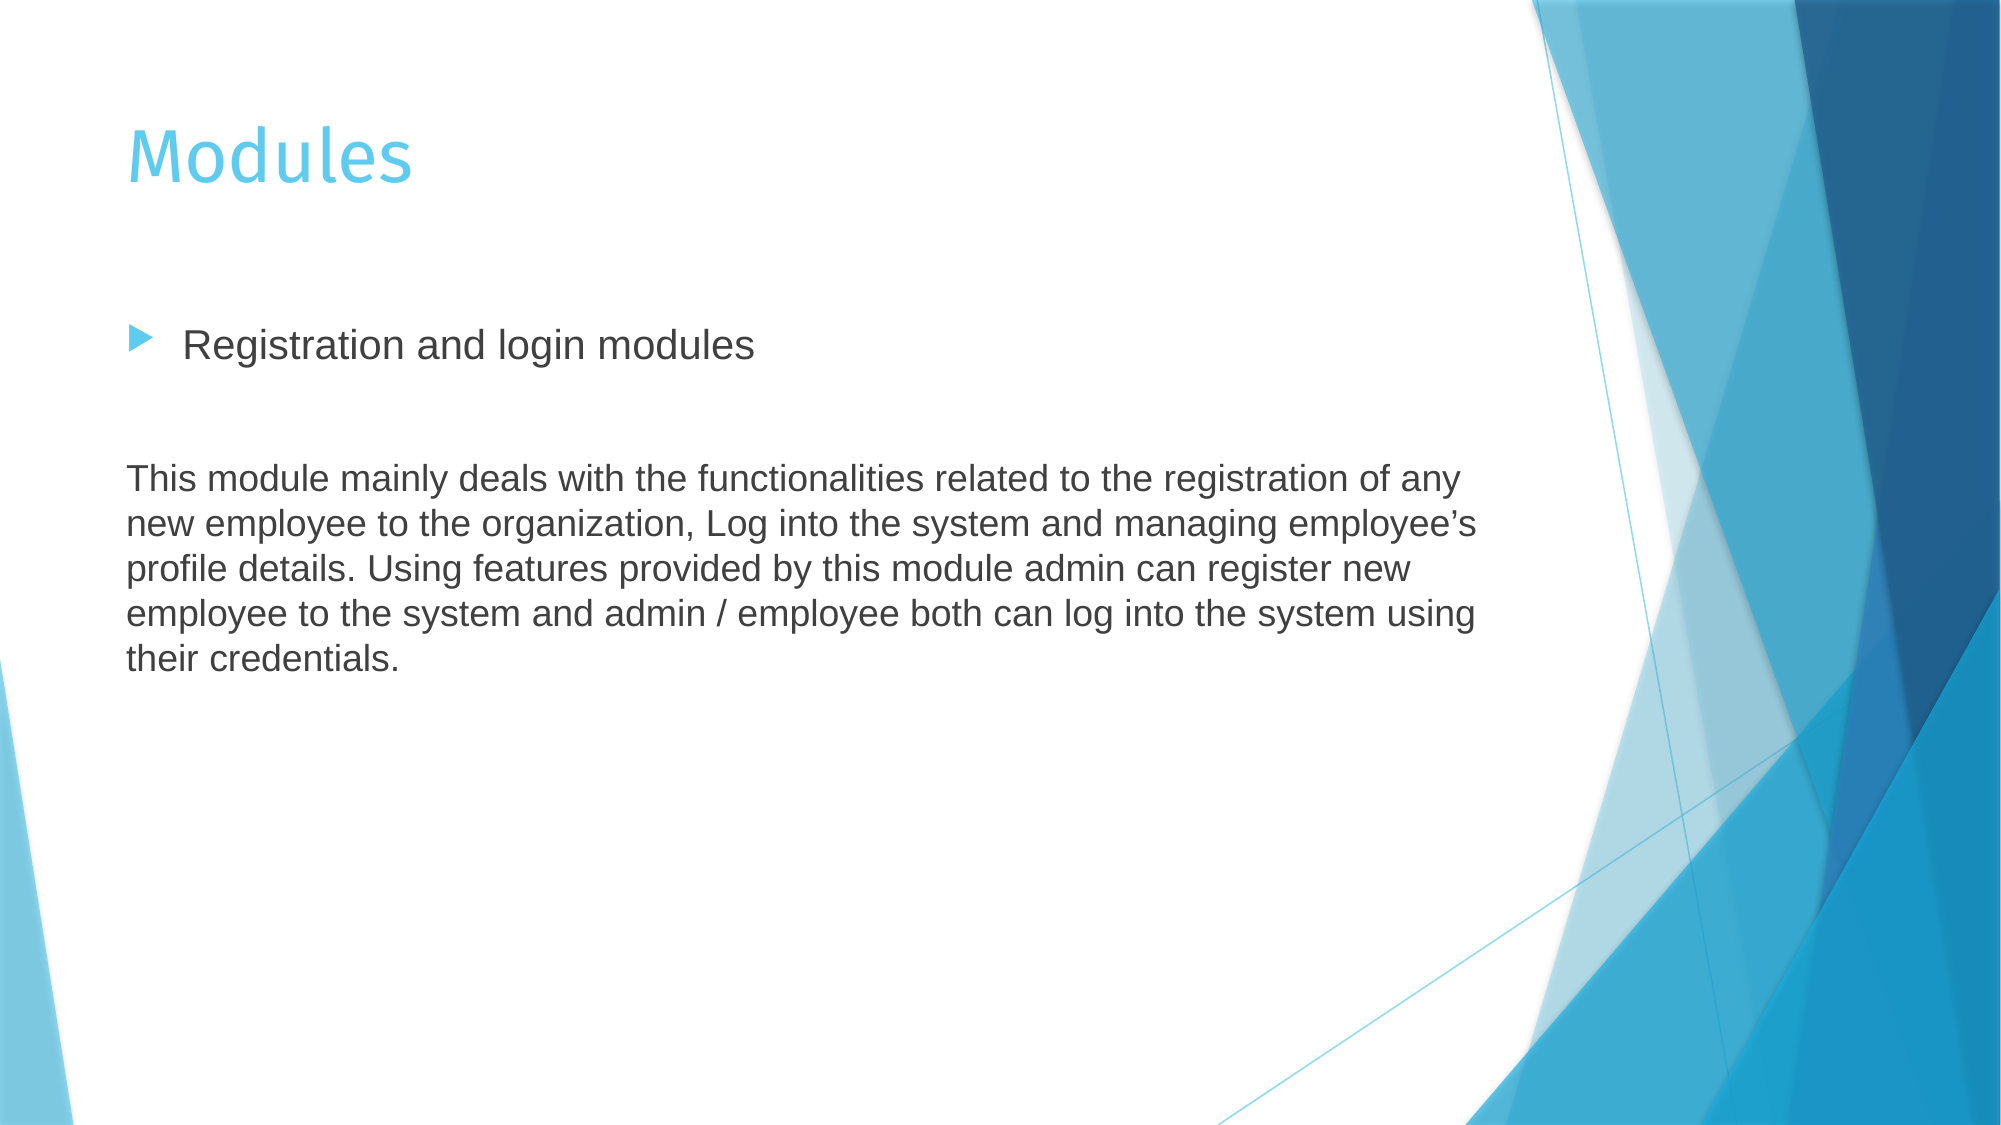

# Modules

Registration and login modules

This module mainly deals with the functionalities related to the registration of any new employee to the organization, Log into the system and managing employee’s profile details. Using features provided by this module admin can register new employee to the system and admin / employee both can log into the system using their credentials.